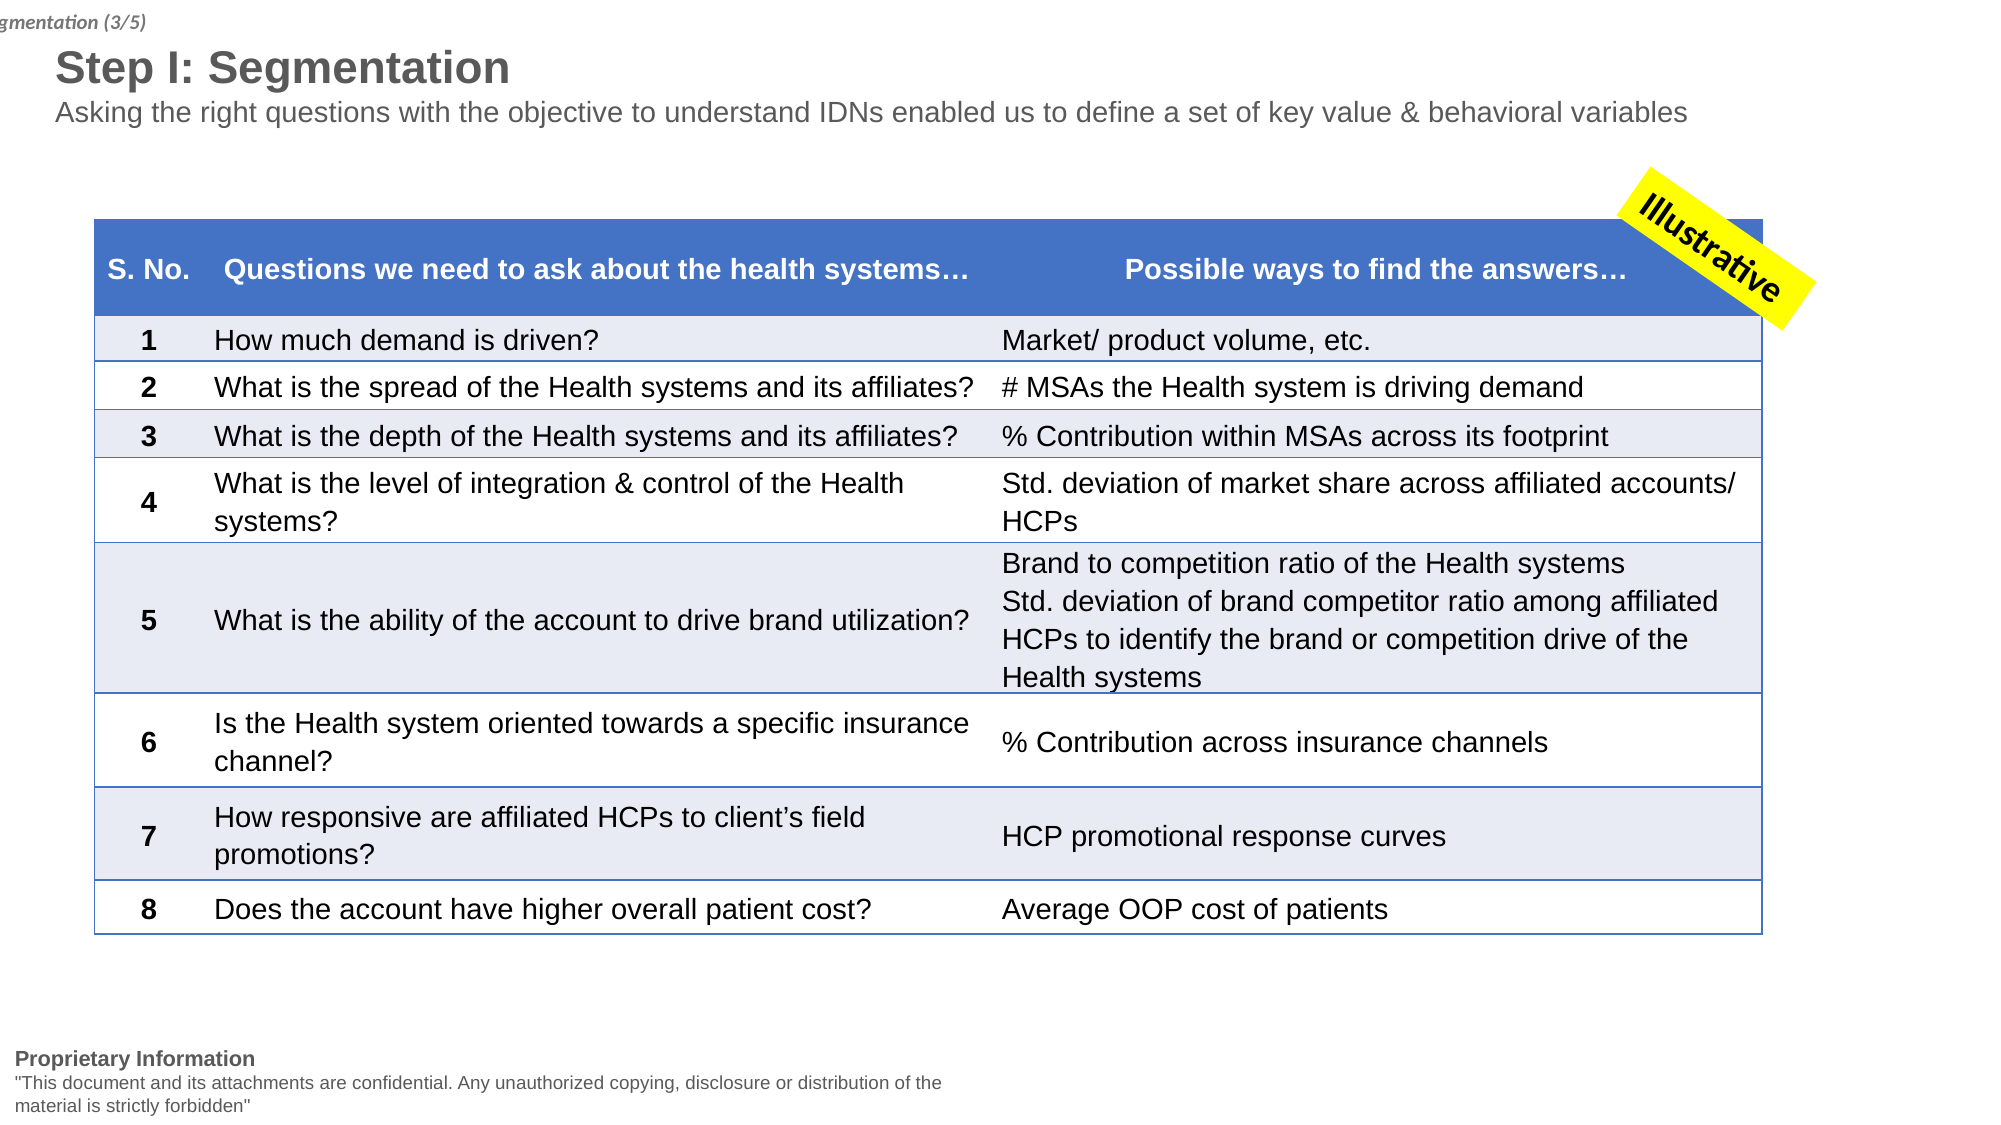

Segmentation (3/5)
Step I: Segmentation
Asking the right questions with the objective to understand IDNs enabled us to define a set of key value & behavioral variables
Illustrative
| S. No. | Questions we need to ask about the health systems… | Possible ways to find the answers… |
| --- | --- | --- |
| 1 | How much demand is driven? | Market/ product volume, etc. |
| 2 | What is the spread of the Health systems and its affiliates? | # MSAs the Health system is driving demand |
| 3 | What is the depth of the Health systems and its affiliates? | % Contribution within MSAs across its footprint |
| 4 | What is the level of integration & control of the Health systems? | Std. deviation of market share across affiliated accounts/ HCPs |
| 5 | What is the ability of the account to drive brand utilization? | Brand to competition ratio of the Health systems Std. deviation of brand competitor ratio among affiliated HCPs to identify the brand or competition drive of the Health systems |
| 6 | Is the Health system oriented towards a specific insurance channel? | % Contribution across insurance channels |
| 7 | How responsive are affiliated HCPs to client’s field promotions? | HCP promotional response curves |
| 8 | Does the account have higher overall patient cost? | Average OOP cost of patients |